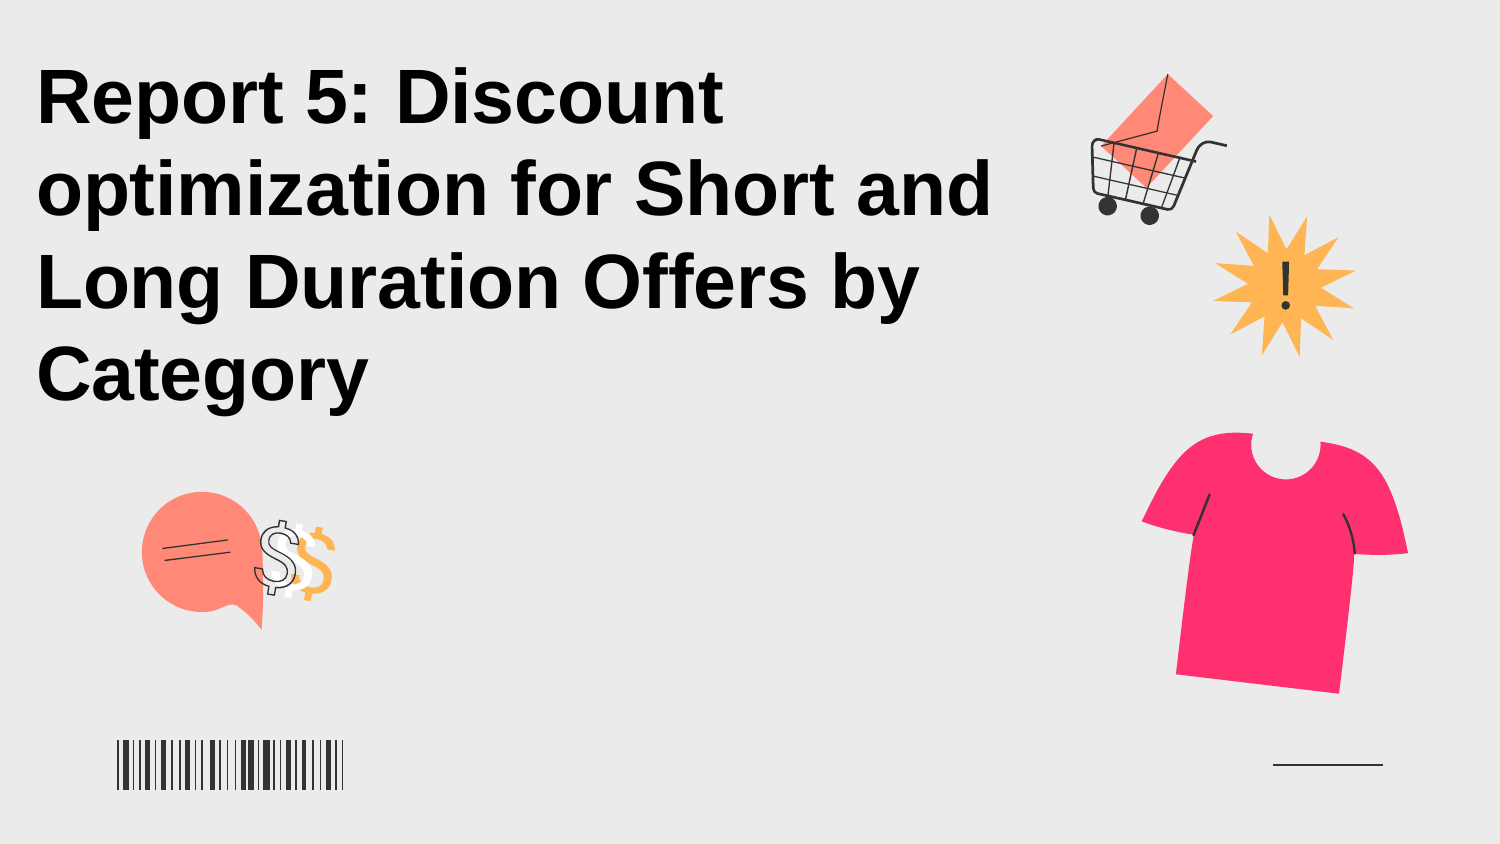

Report 5: Discount optimization for Short and Long Duration Offers by Category